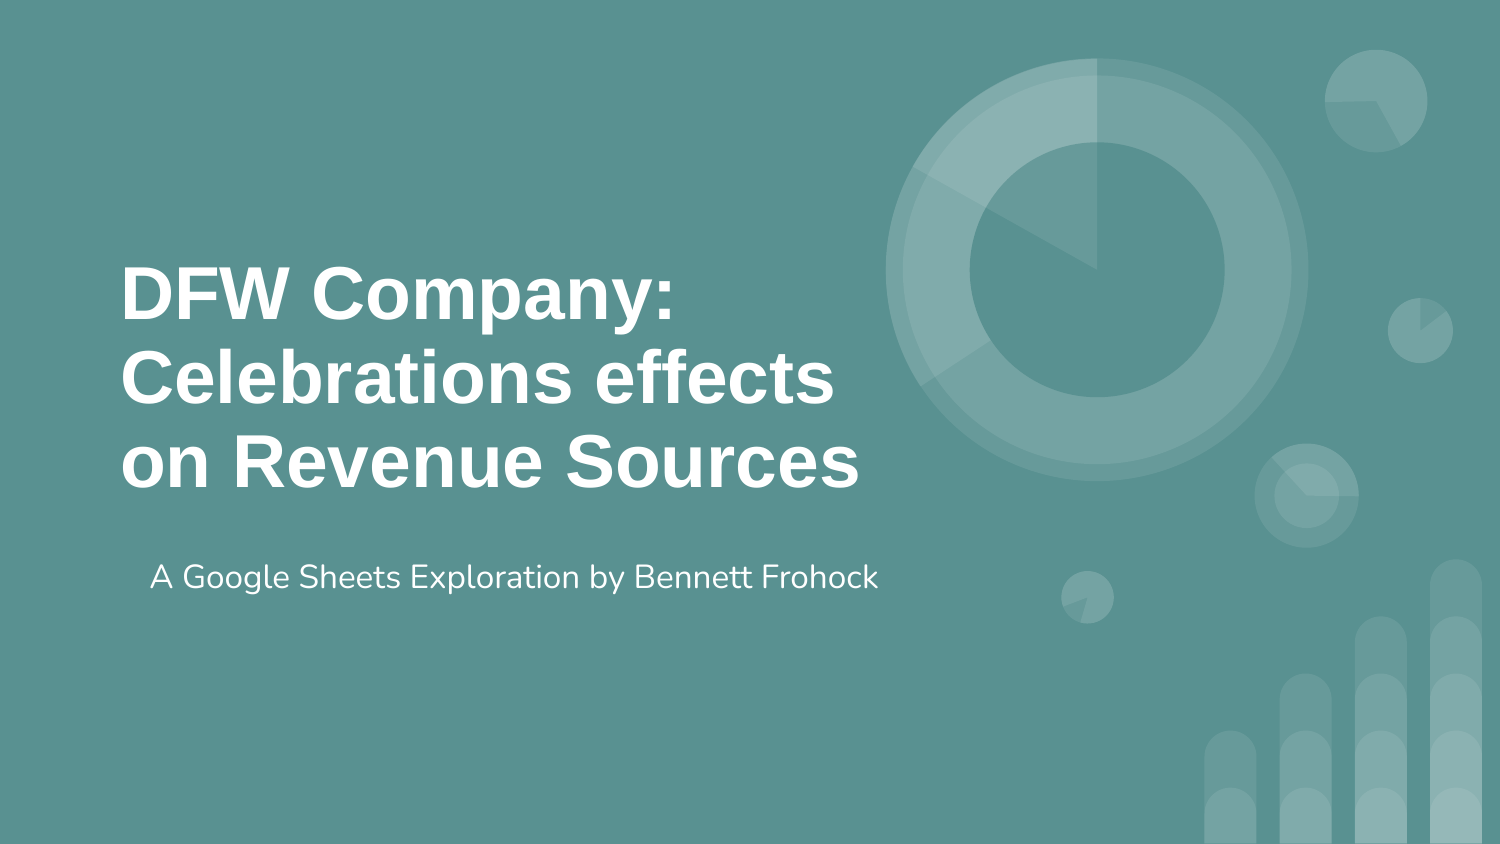

# DFW Company: Celebrations effects on Revenue Sources
A Google Sheets Exploration by Bennett Frohock